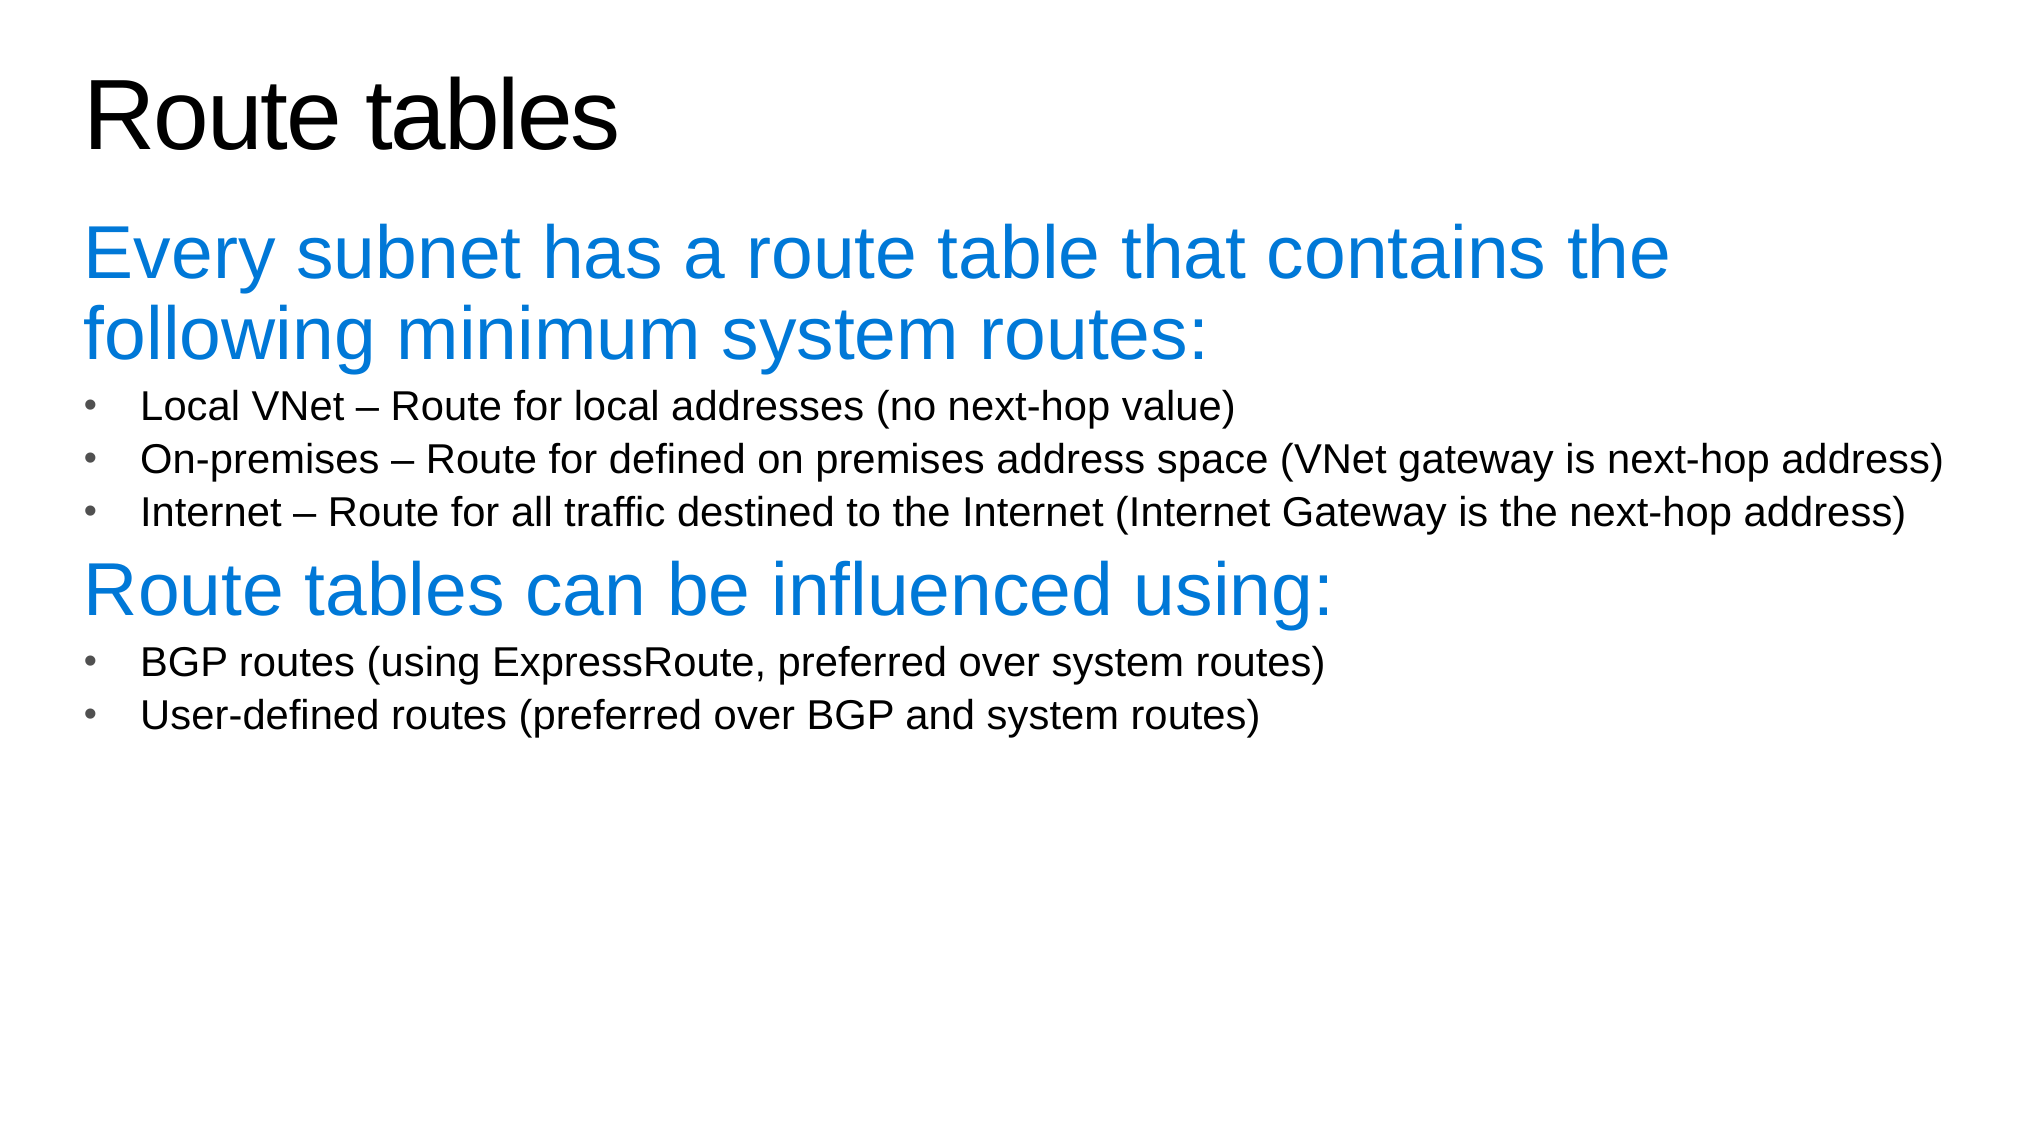

# Route tables
Every subnet has a route table that contains the following minimum system routes:
Local VNet – Route for local addresses (no next-hop value)
On-premises – Route for defined on premises address space (VNet gateway is next-hop address)
Internet – Route for all traffic destined to the Internet (Internet Gateway is the next-hop address)
Route tables can be influenced using:
BGP routes (using ExpressRoute, preferred over system routes)
User-defined routes (preferred over BGP and system routes)